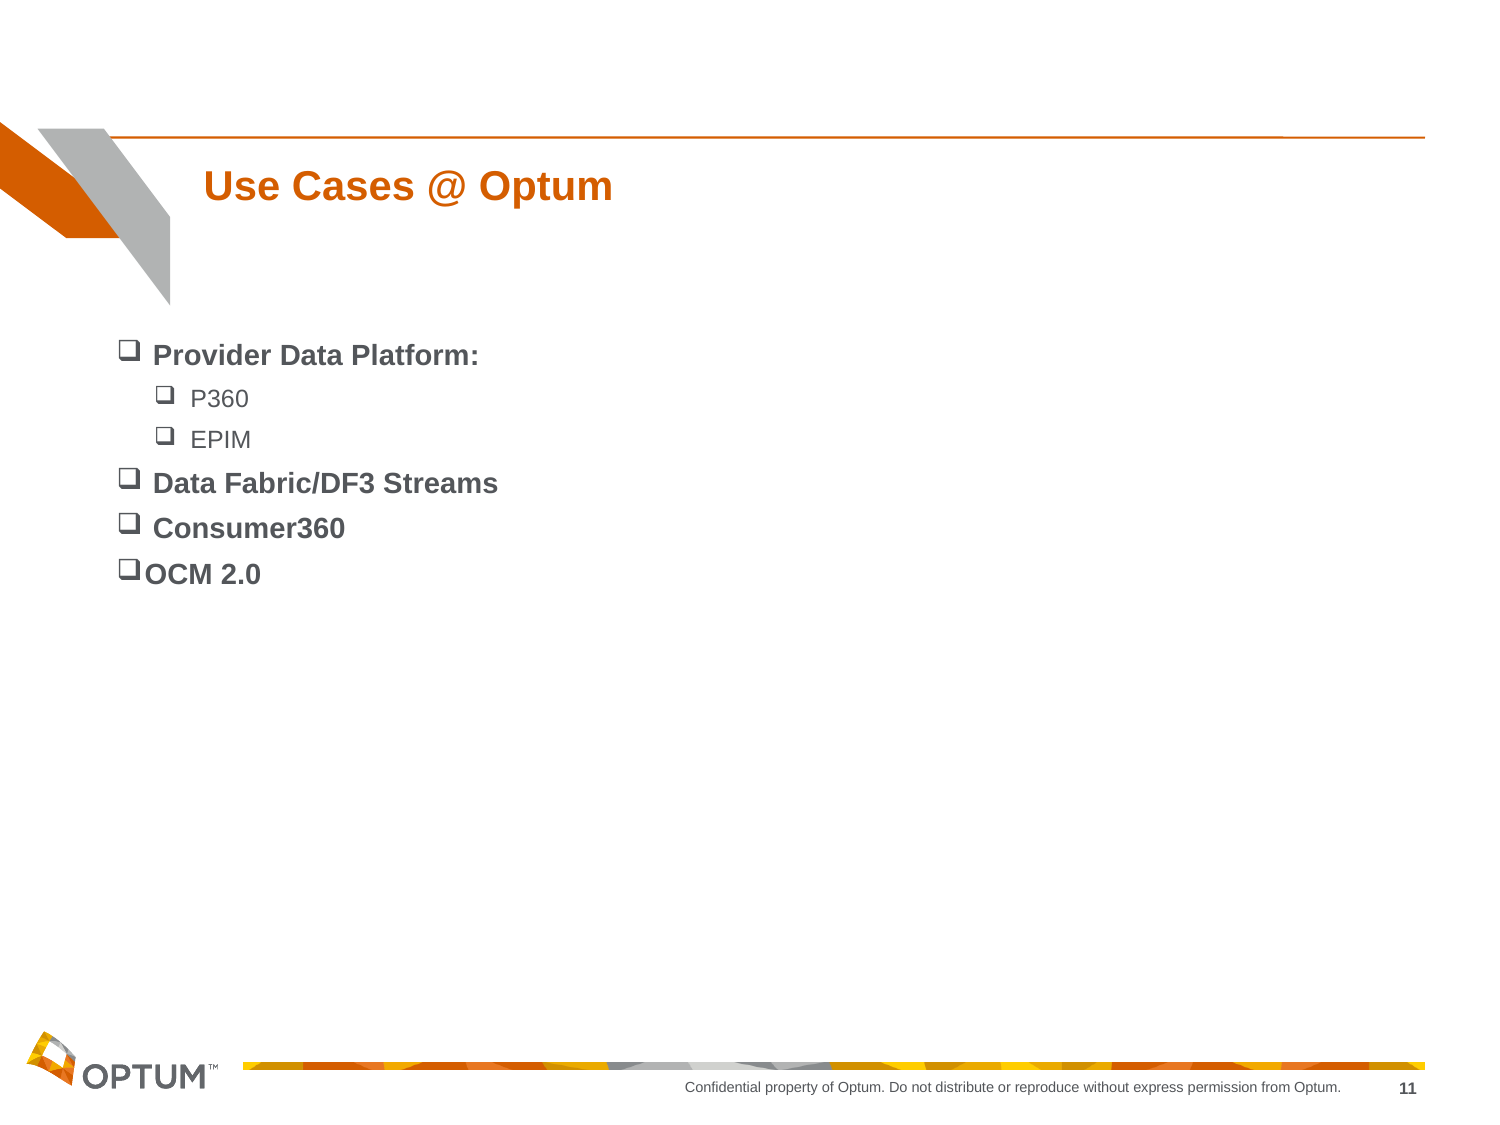

# Use Cases @ Optum
 Provider Data Platform:
  P360
  EPIM
 Data Fabric/DF3 Streams
 Consumer360
OCM 2.0